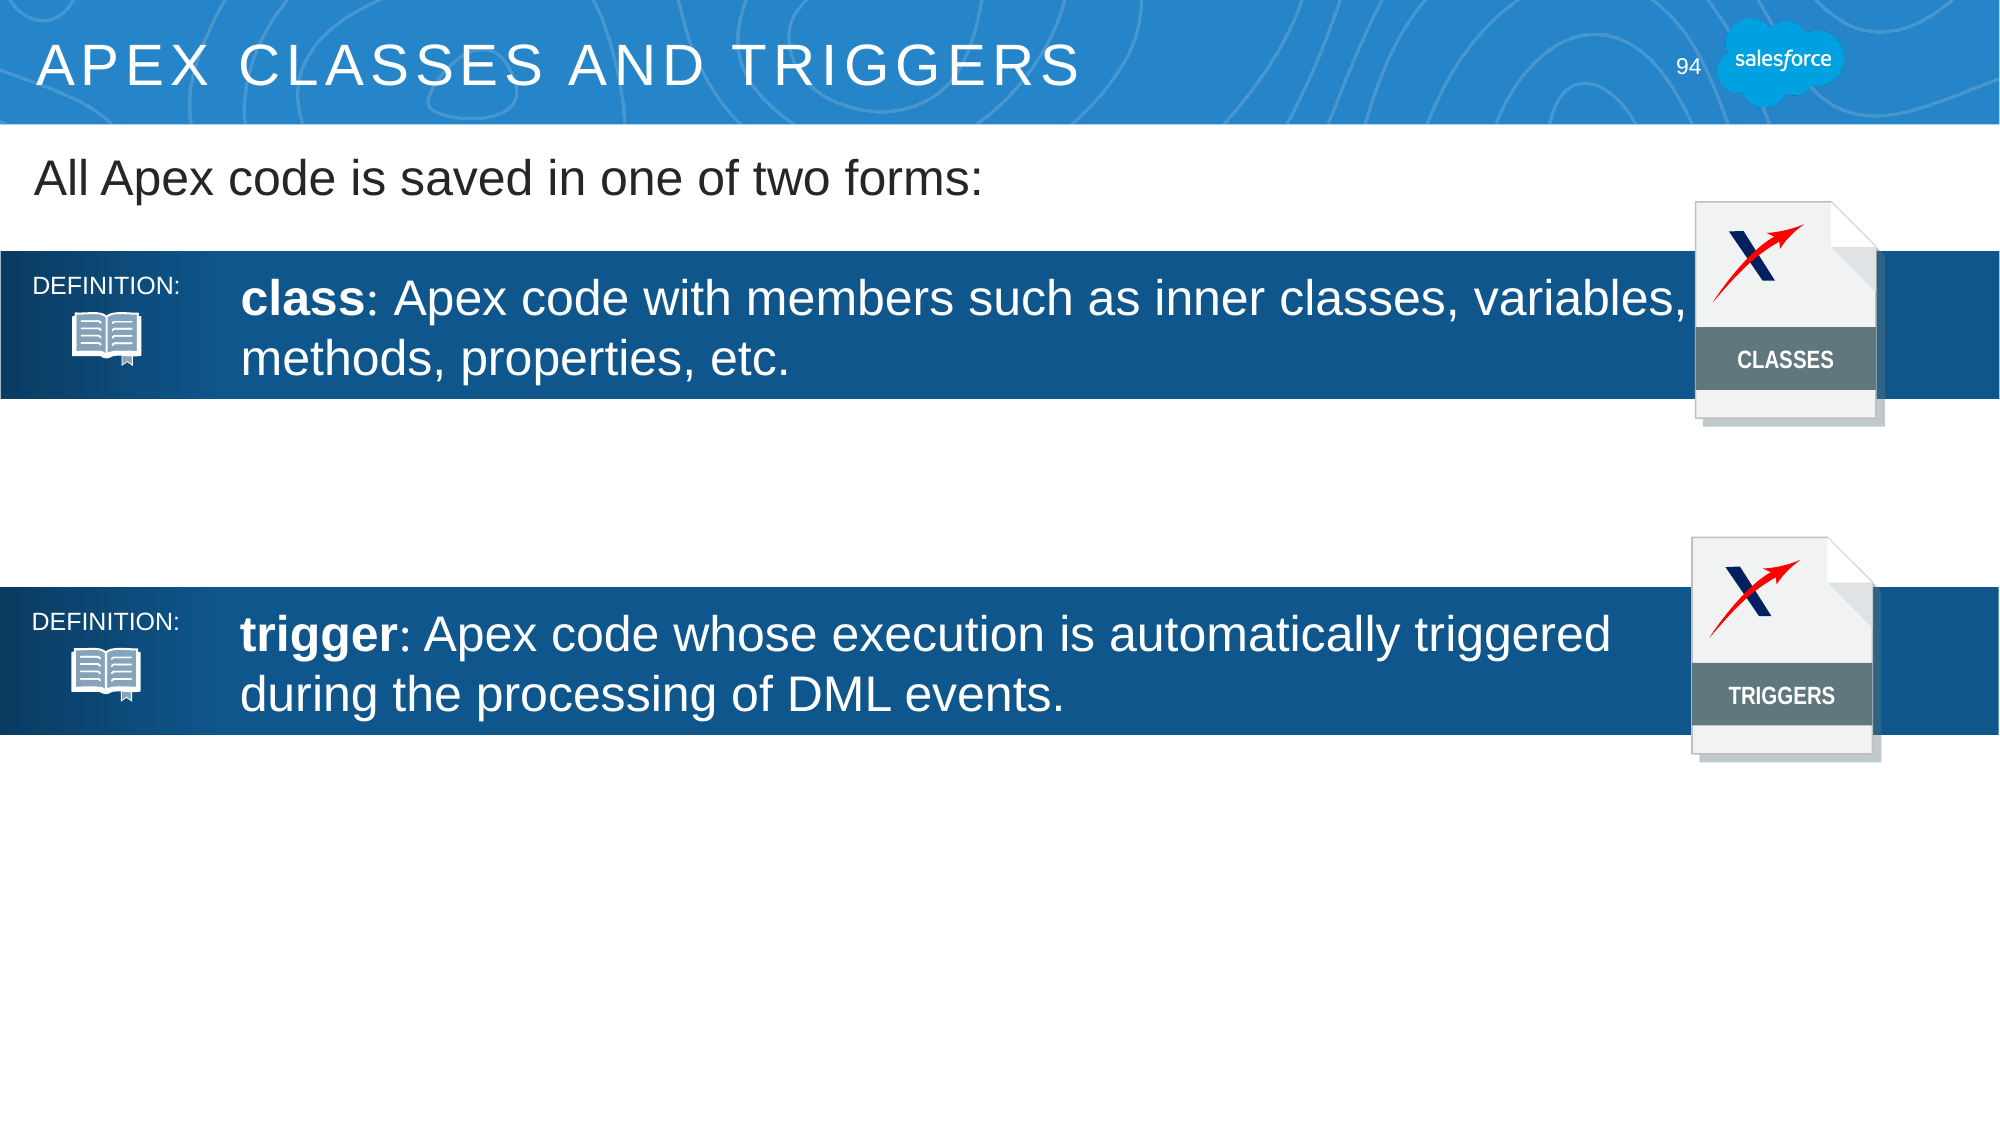

# Apex Classes and Triggers
94
All Apex code is saved in one of two forms:

CLASSES
class: Apex code with members such as inner classes, variables, methods, properties, etc.
DEFINITION:

TRIGGERS
trigger: Apex code whose execution is automatically triggered
during the processing of DML events.
DEFINITION: